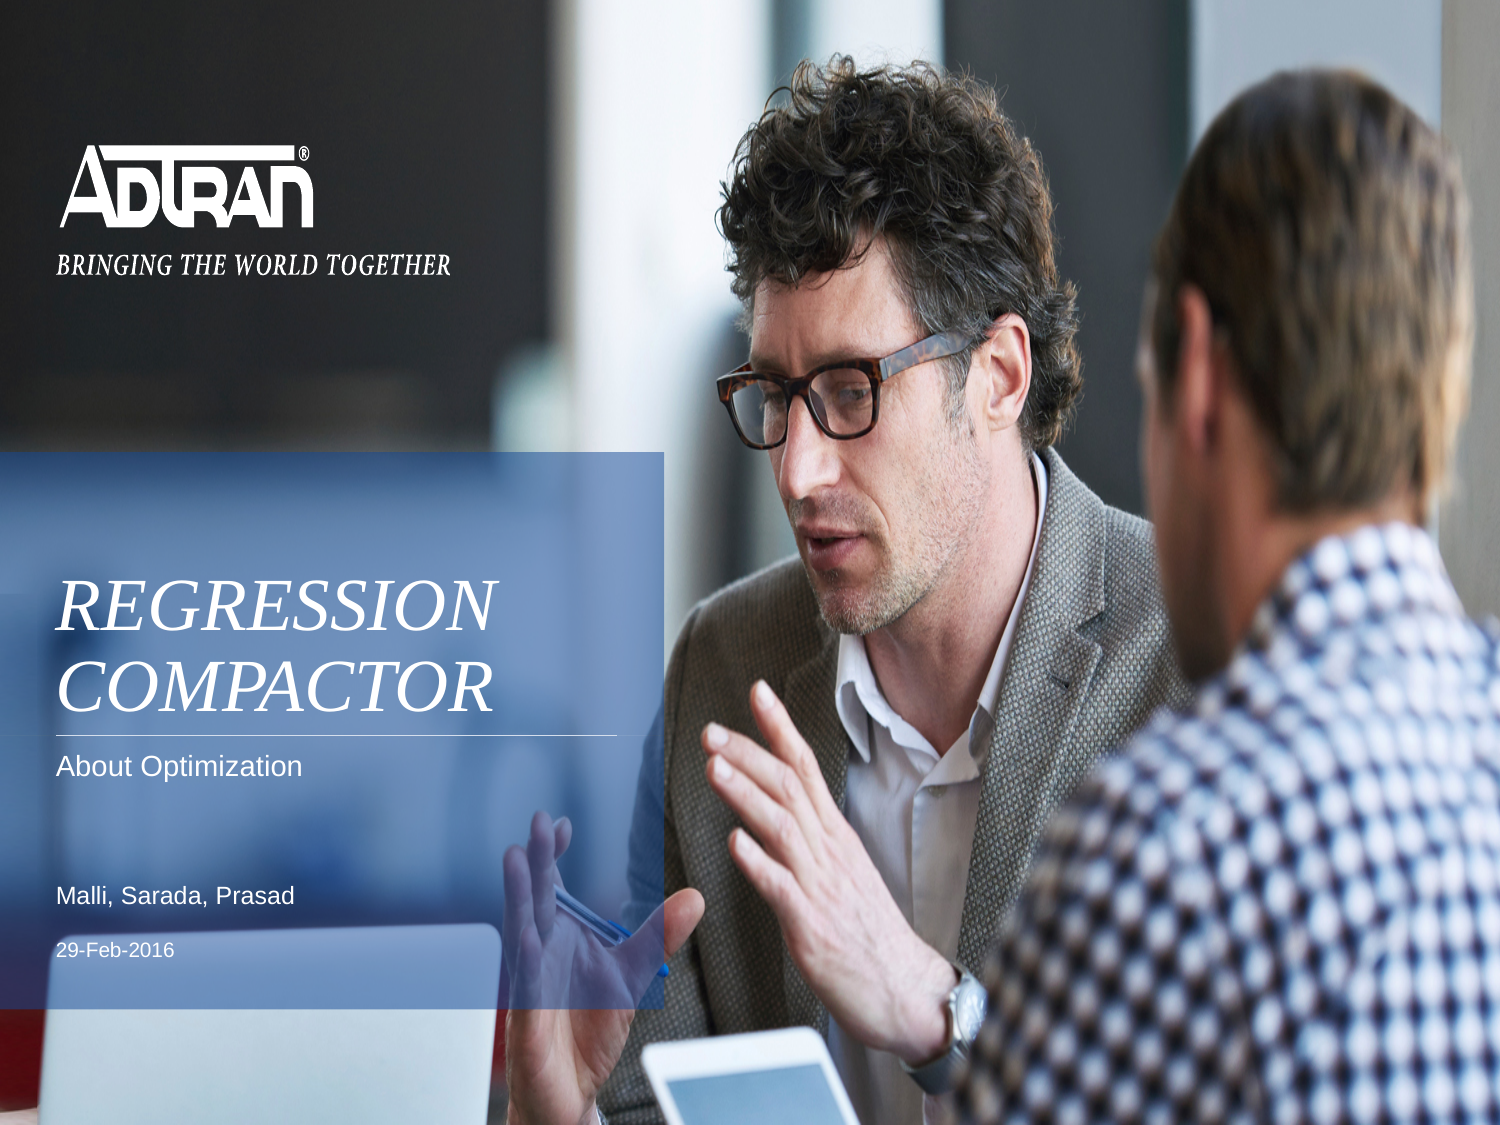

# Regression Compactor
About Optimization
Malli, Sarada, Prasad
29-Feb-2016